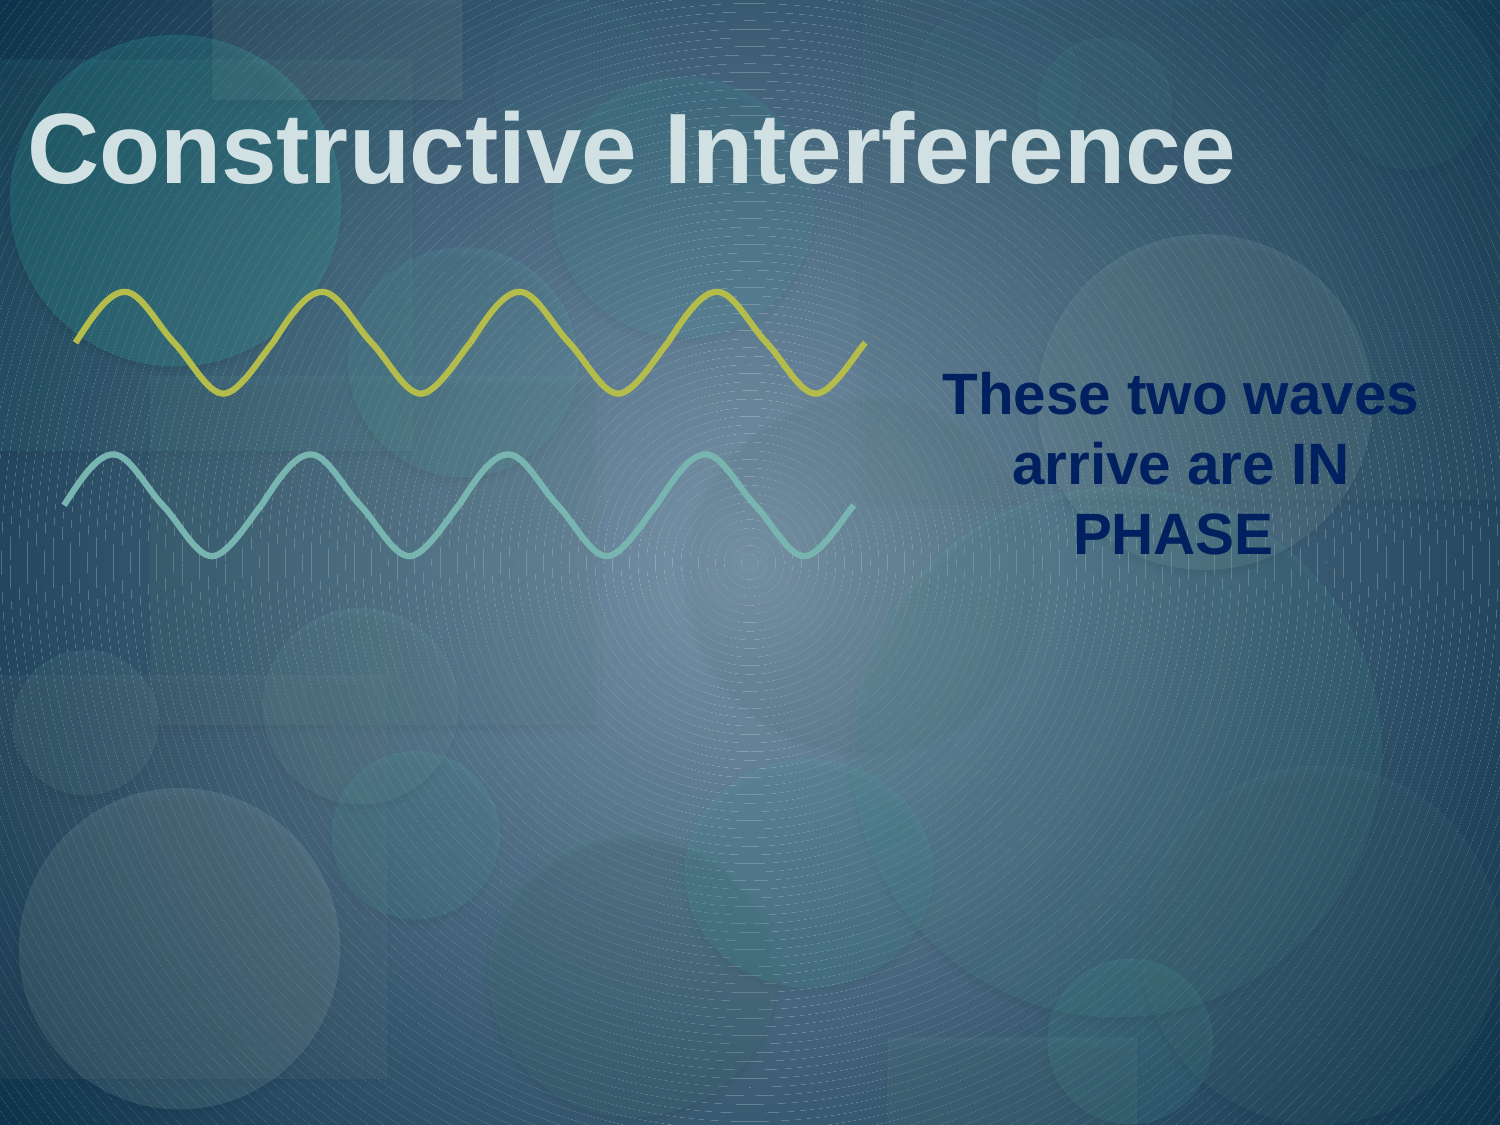

Constructive Interference

These two waves arrive are IN PHASE